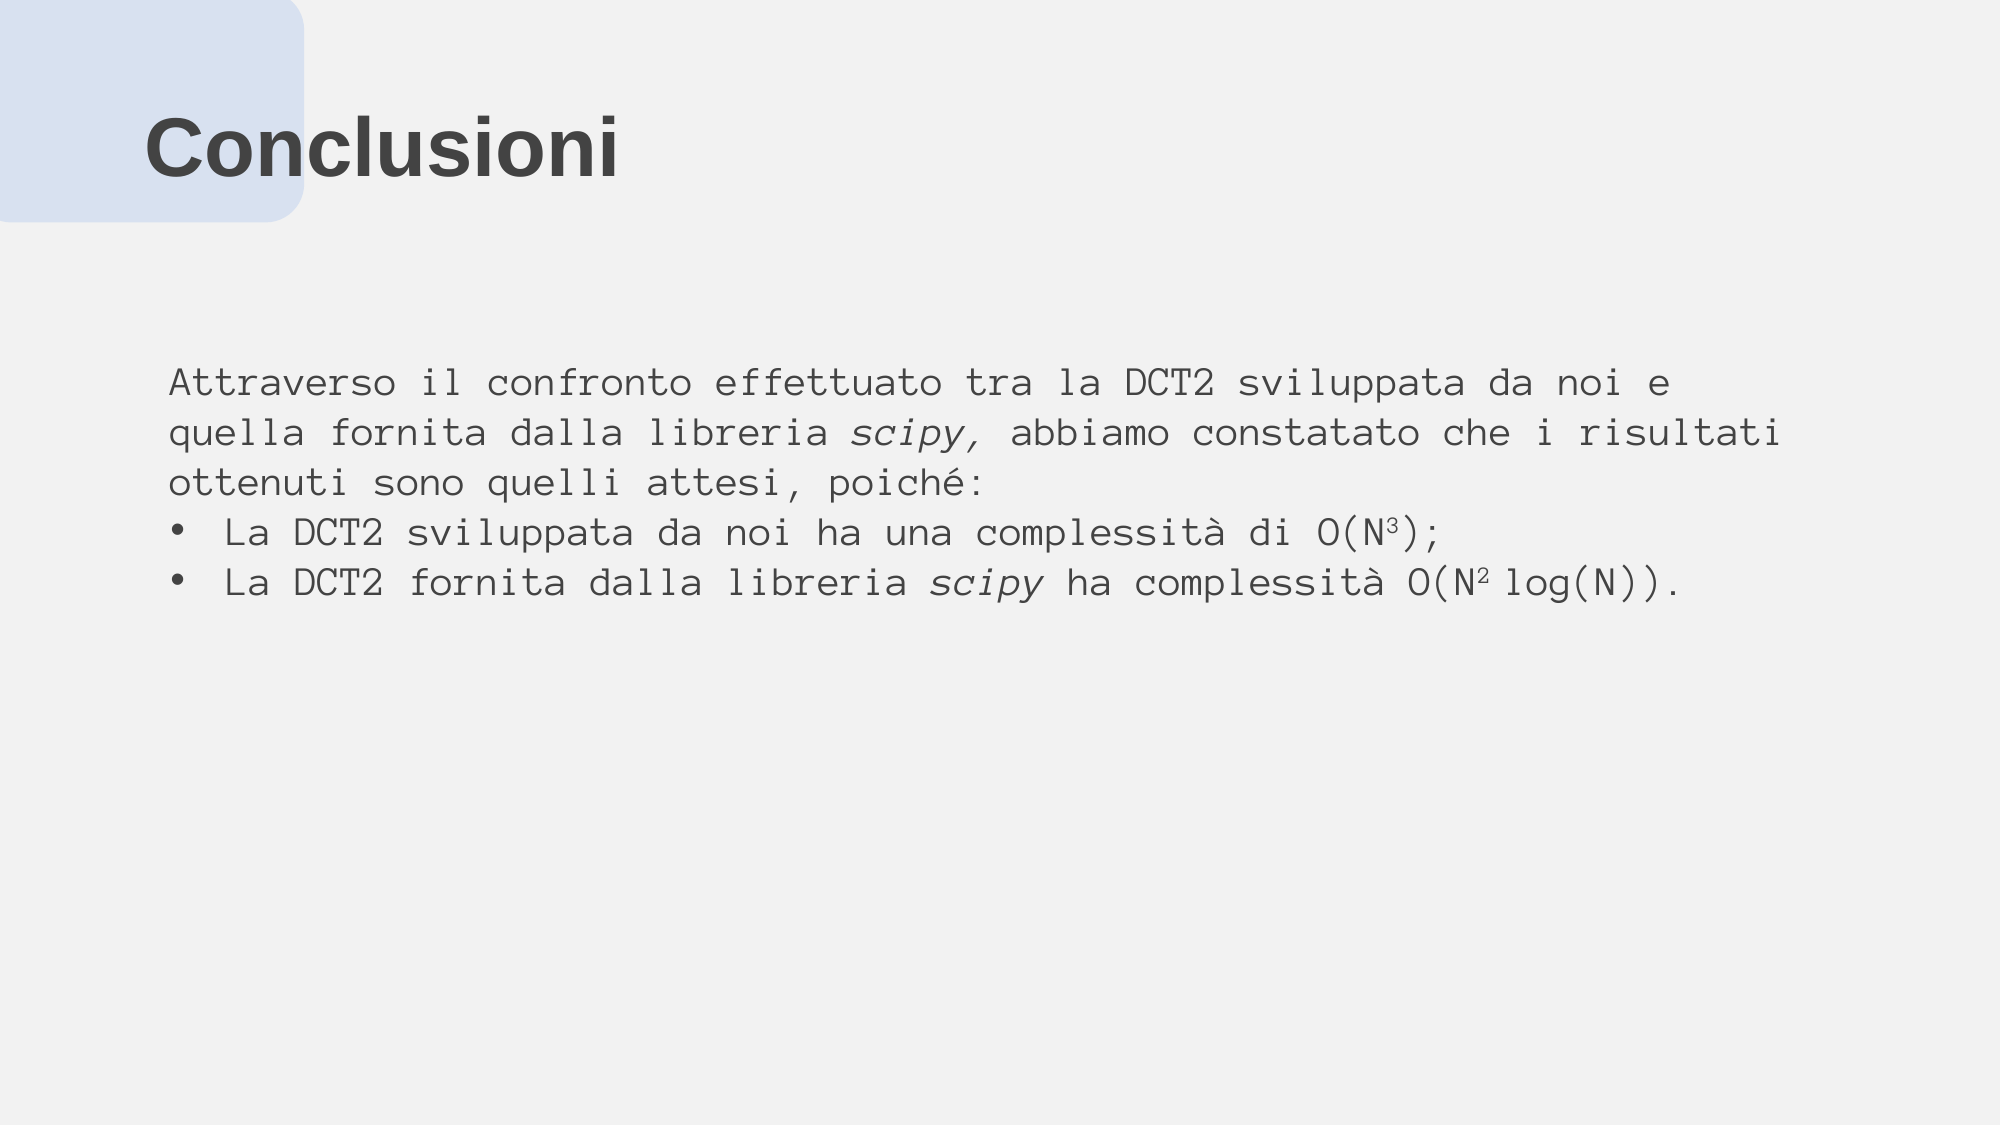

# Conclusioni

Attraverso il confronto effettuato tra la DCT2 sviluppata da noi e quella fornita dalla libreria scipy, abbiamo constatato che i risultati ottenuti sono quelli attesi, poiché:
La DCT2 sviluppata da noi ha una complessità di O(N3);
La DCT2 fornita dalla libreria scipy ha complessità O(N2 log(N)).